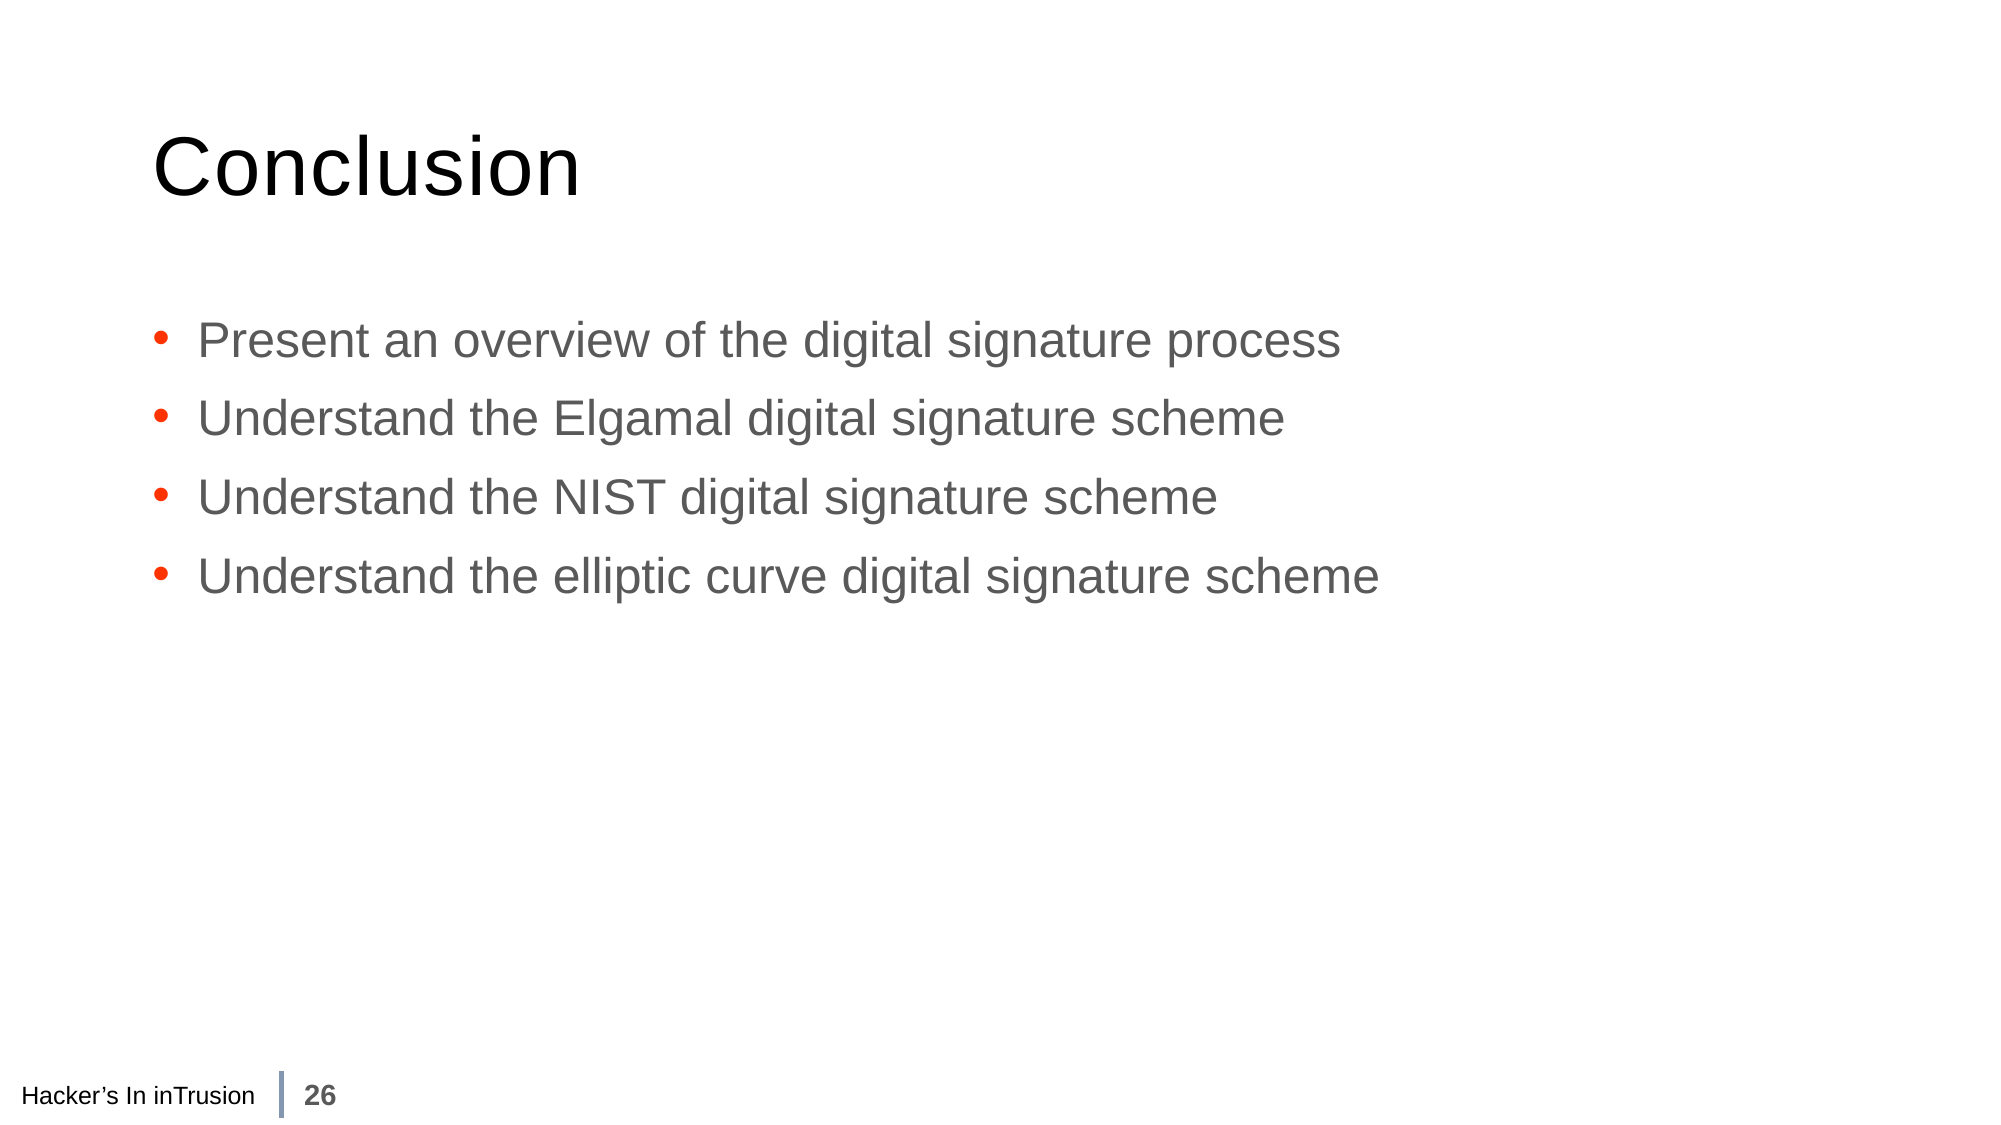

# Conclusion
Present an overview of the digital signature process
Understand the Elgamal digital signature scheme
Understand the NIST digital signature scheme
Understand the elliptic curve digital signature scheme